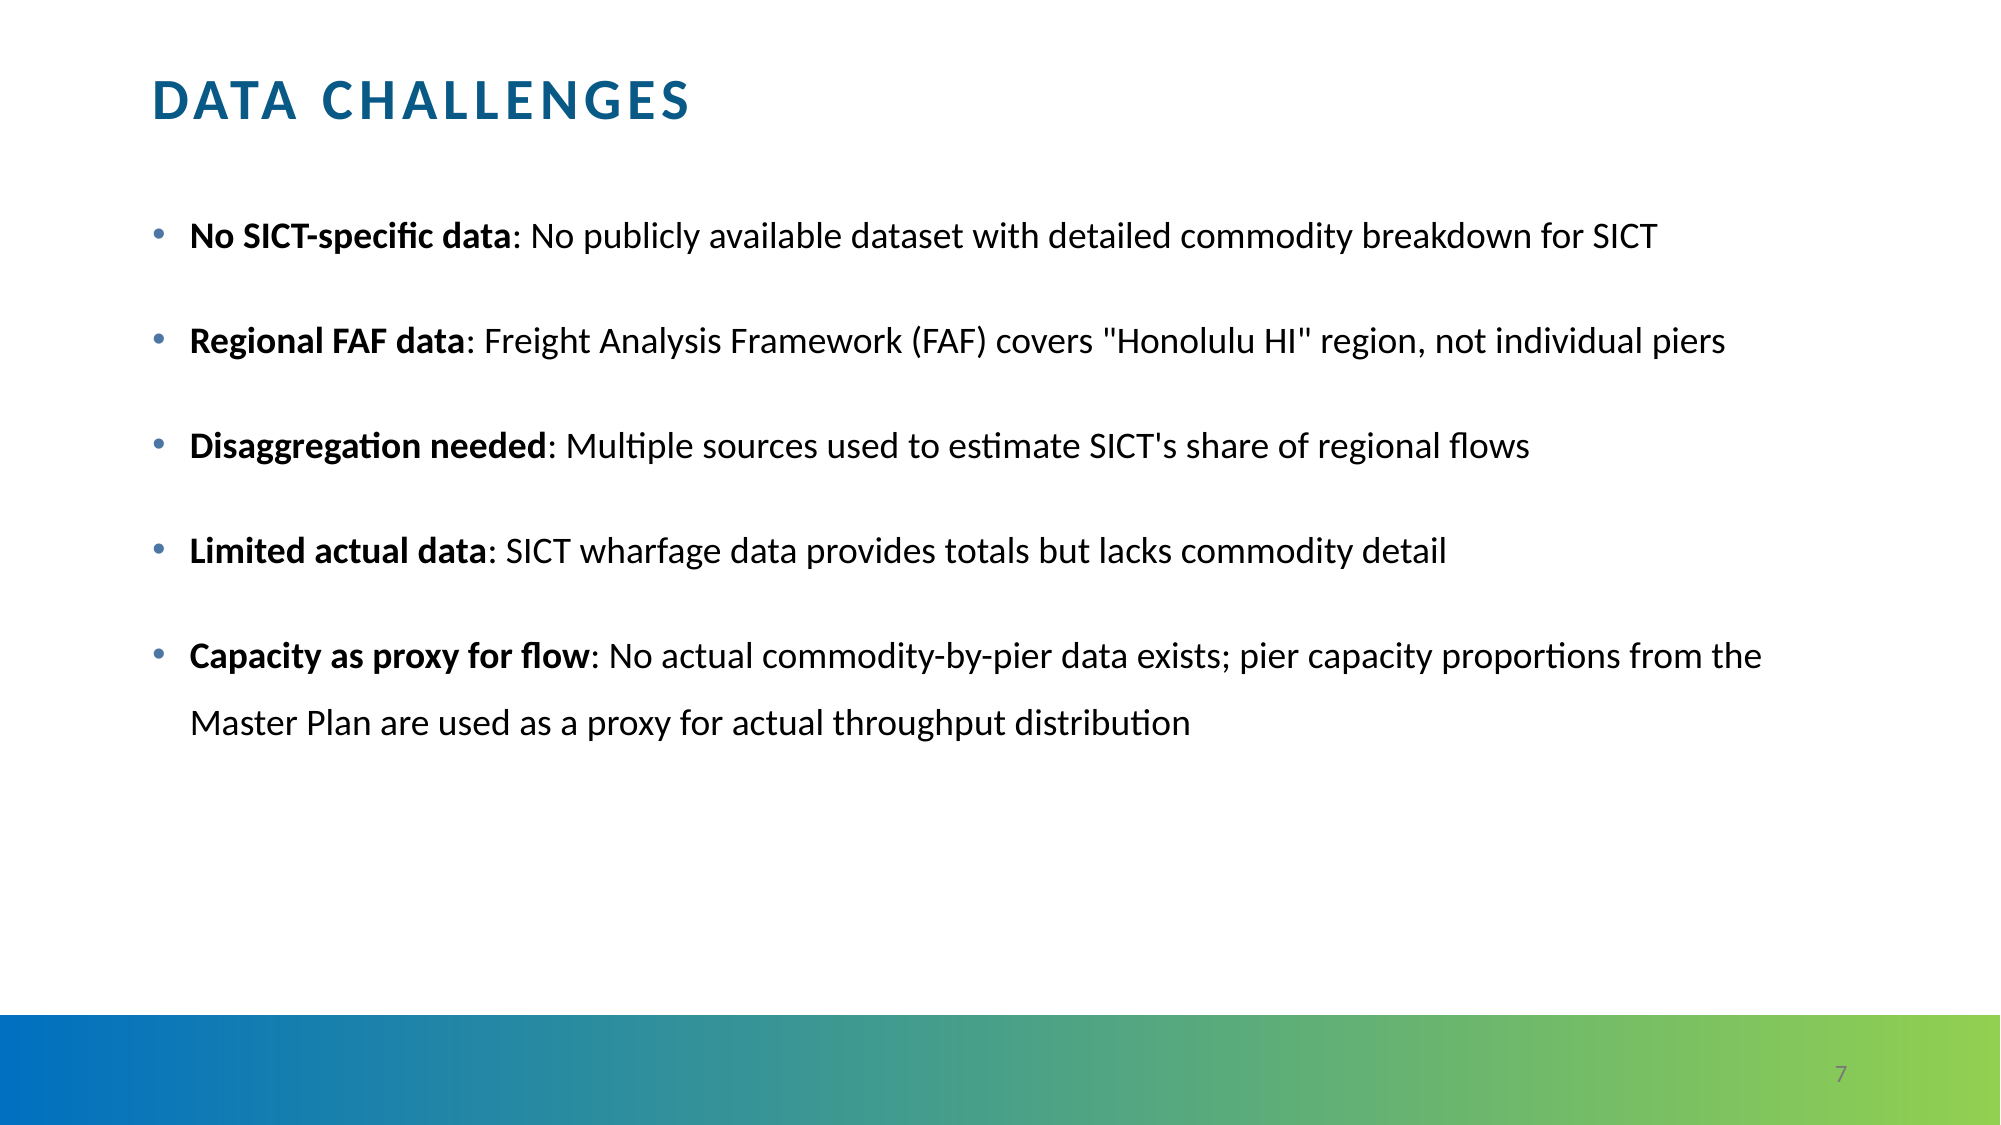

# Data Challenges
No SICT-specific data: No publicly available dataset with detailed commodity breakdown for SICT
Regional FAF data: Freight Analysis Framework (FAF) covers "Honolulu HI" region, not individual piers
Disaggregation needed: Multiple sources used to estimate SICT's share of regional flows
Limited actual data: SICT wharfage data provides totals but lacks commodity detail
Capacity as proxy for flow: No actual commodity-by-pier data exists; pier capacity proportions from the Master Plan are used as a proxy for actual throughput distribution
7